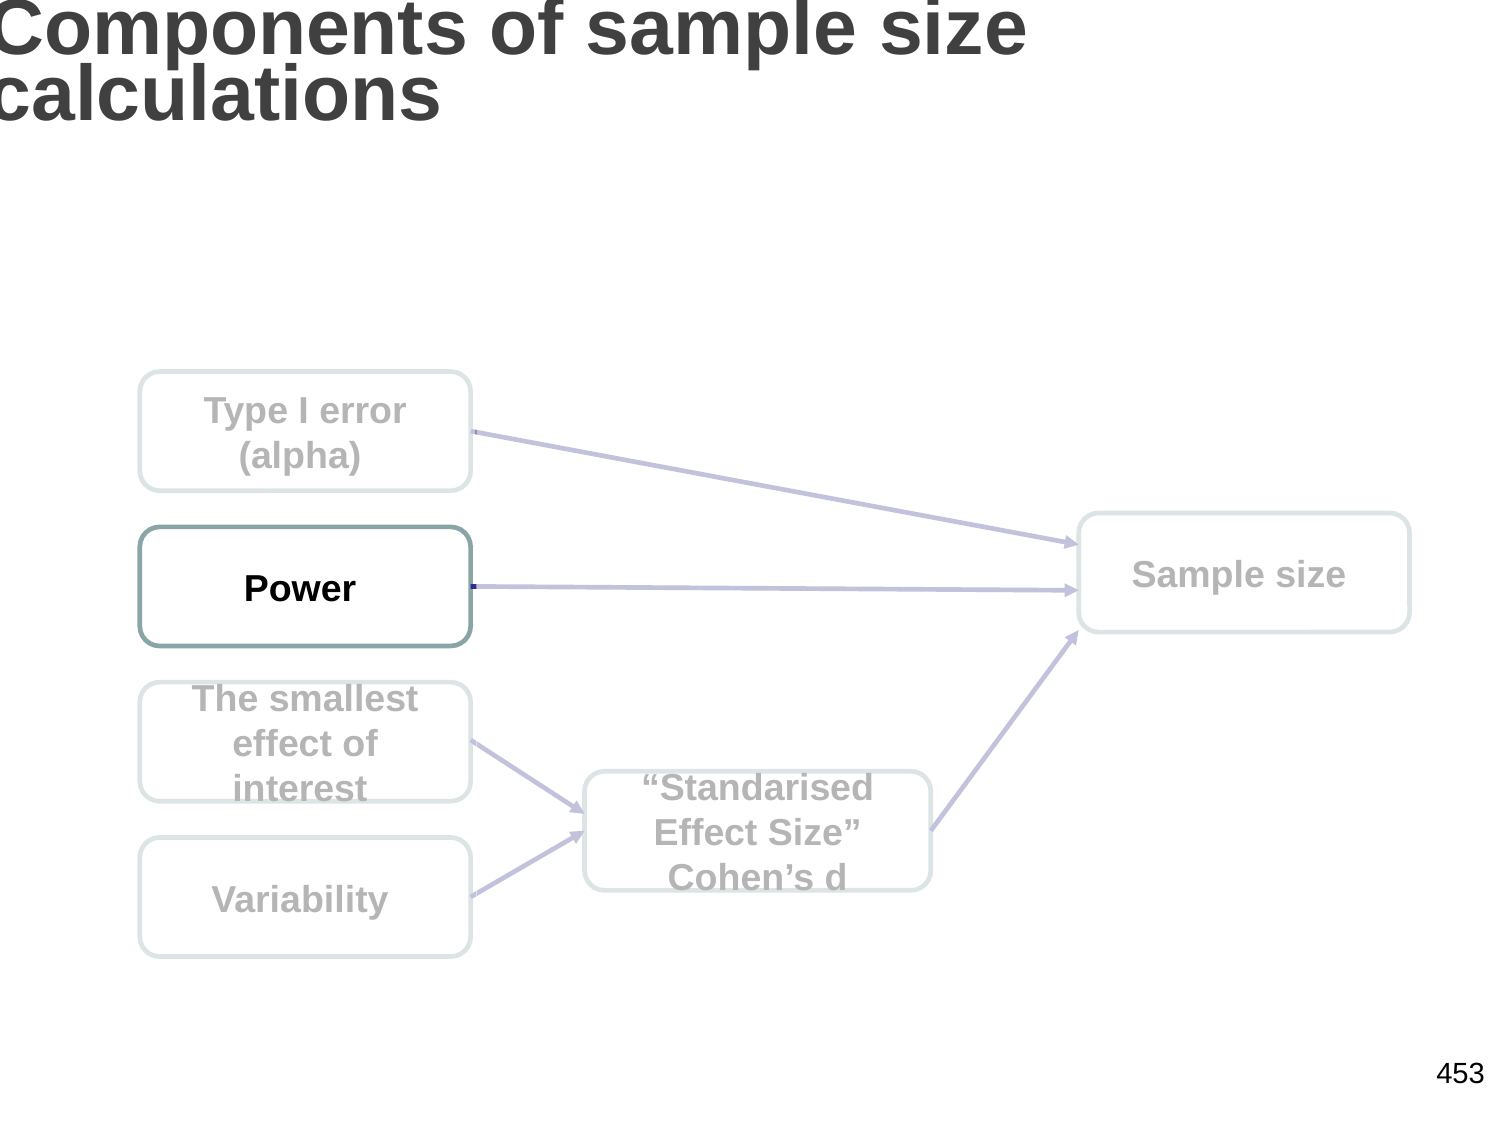

# Components of sample size calculations

Type I error (alpha)

Sample size
Power

The smallest effect of interest

“Standarised Effect Size” Cohen’s d

Variability
453